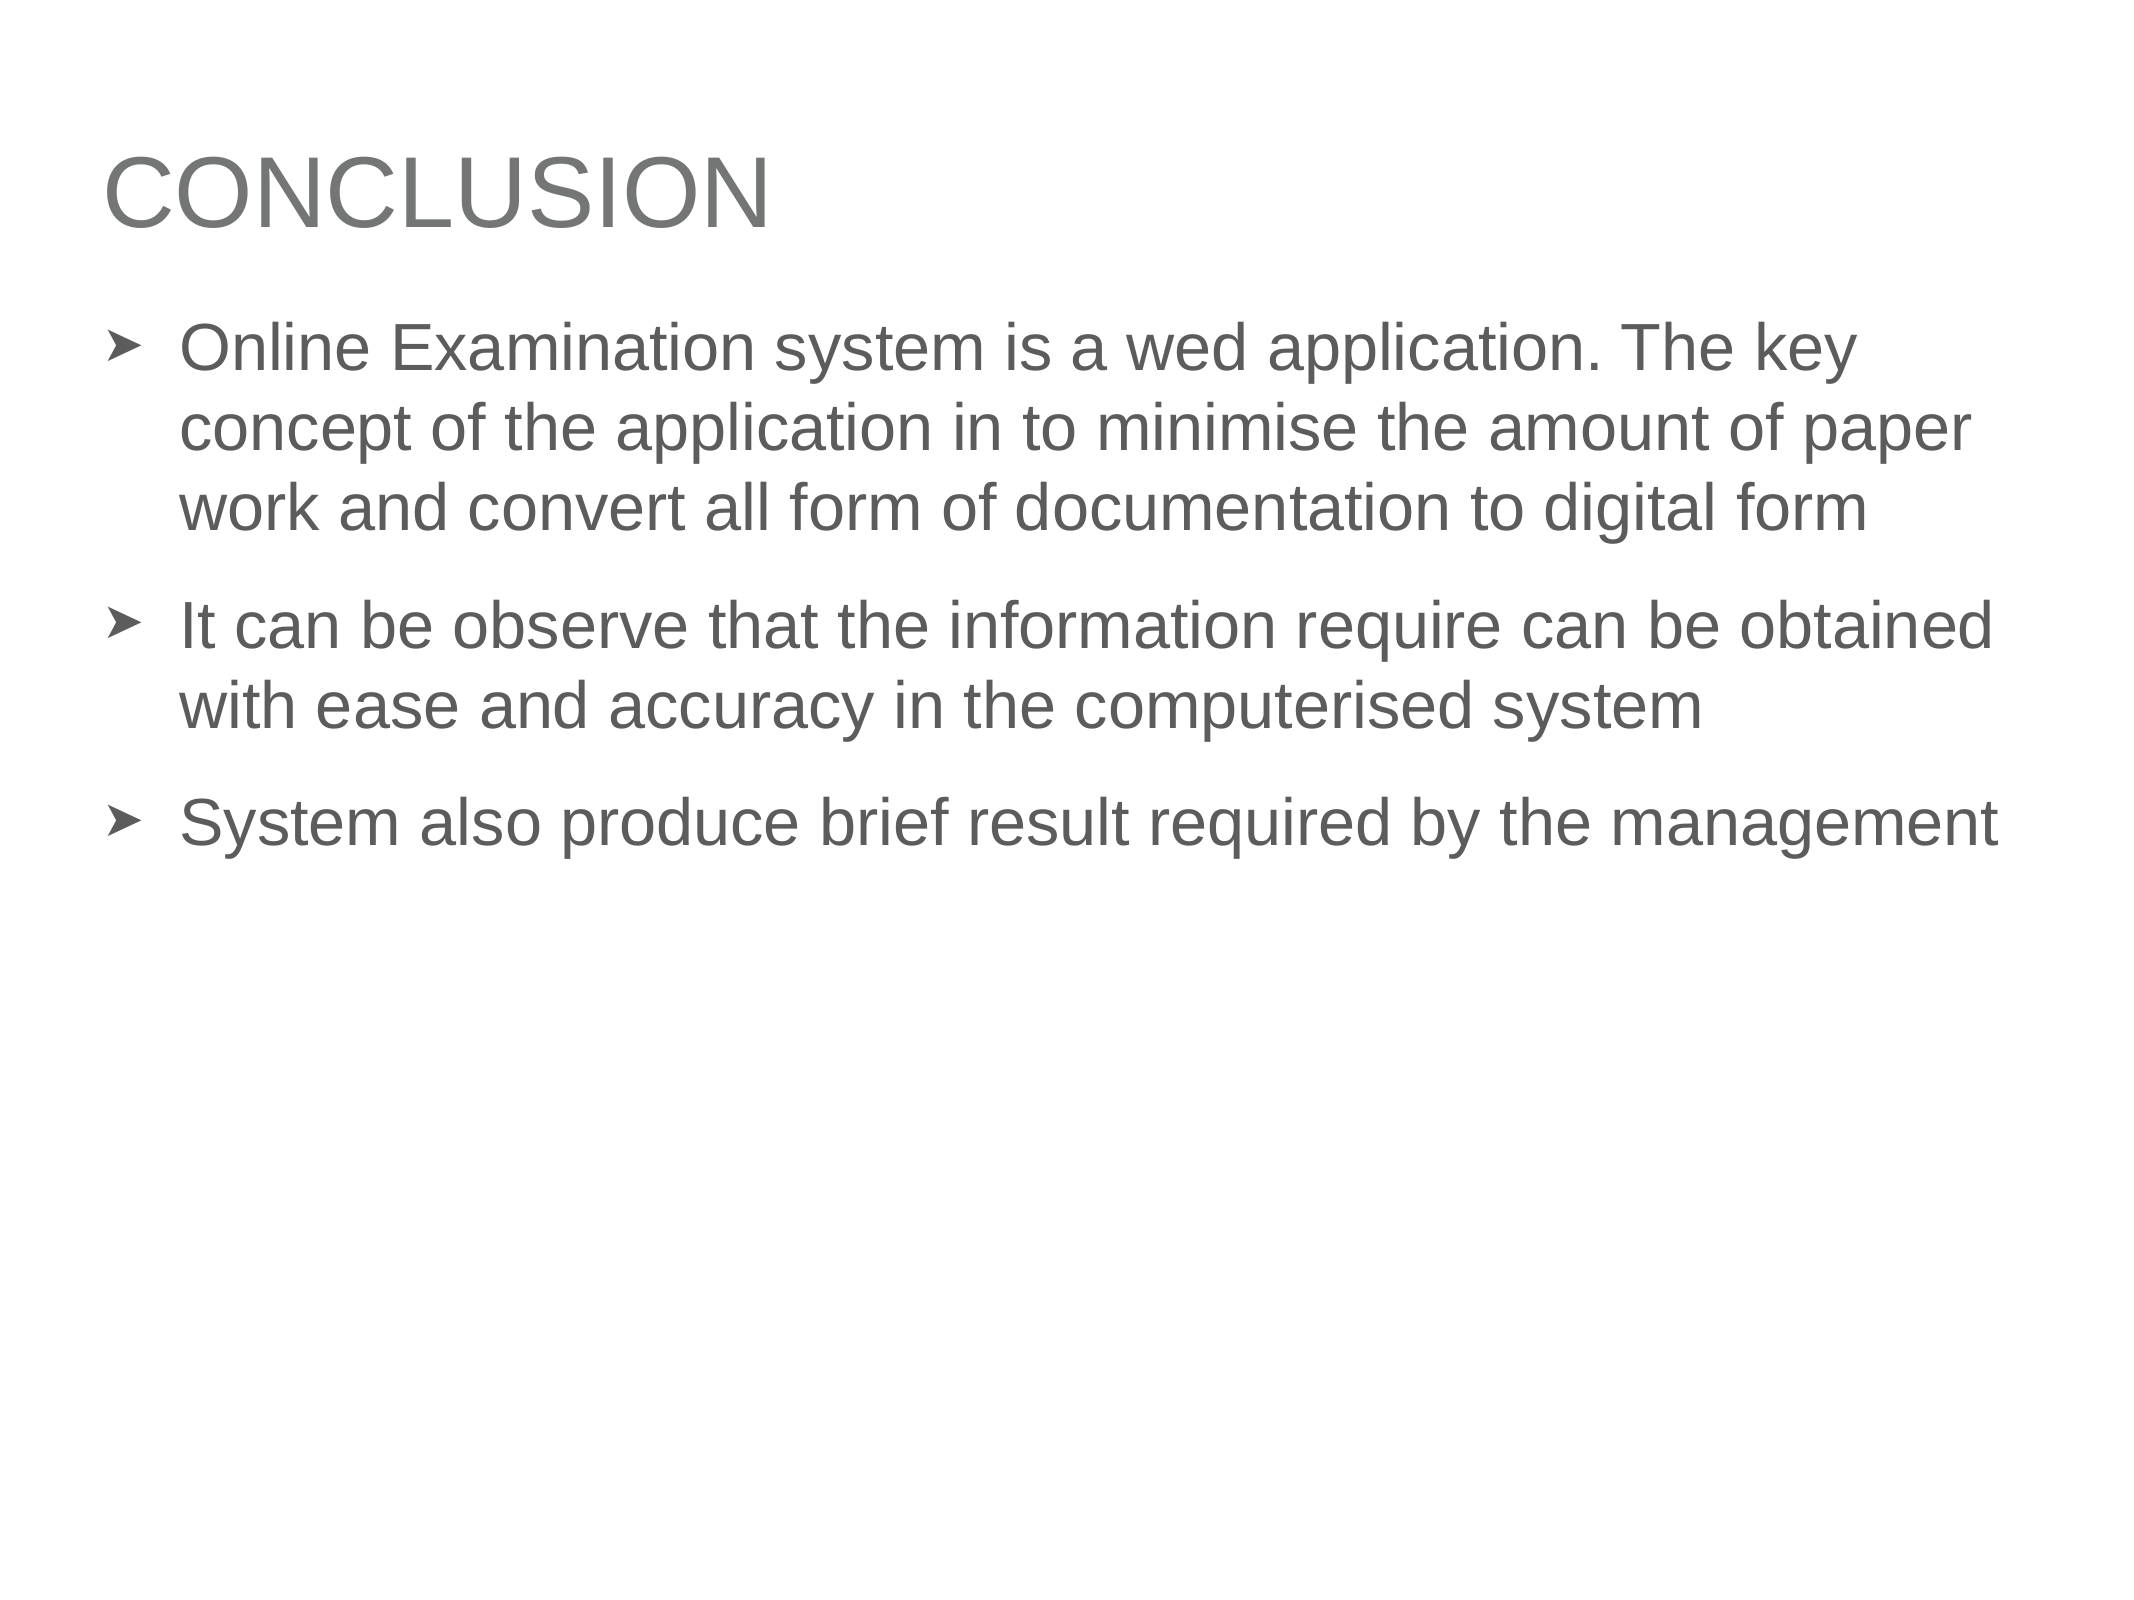

20
# Conclusion

Online Examination system is a wed application. The key concept of the application in to minimise the amount of paper work and convert all form of documentation to digital form
It can be observe that the information require can be obtained with ease and accuracy in the computerised system
System also produce brief result required by the management